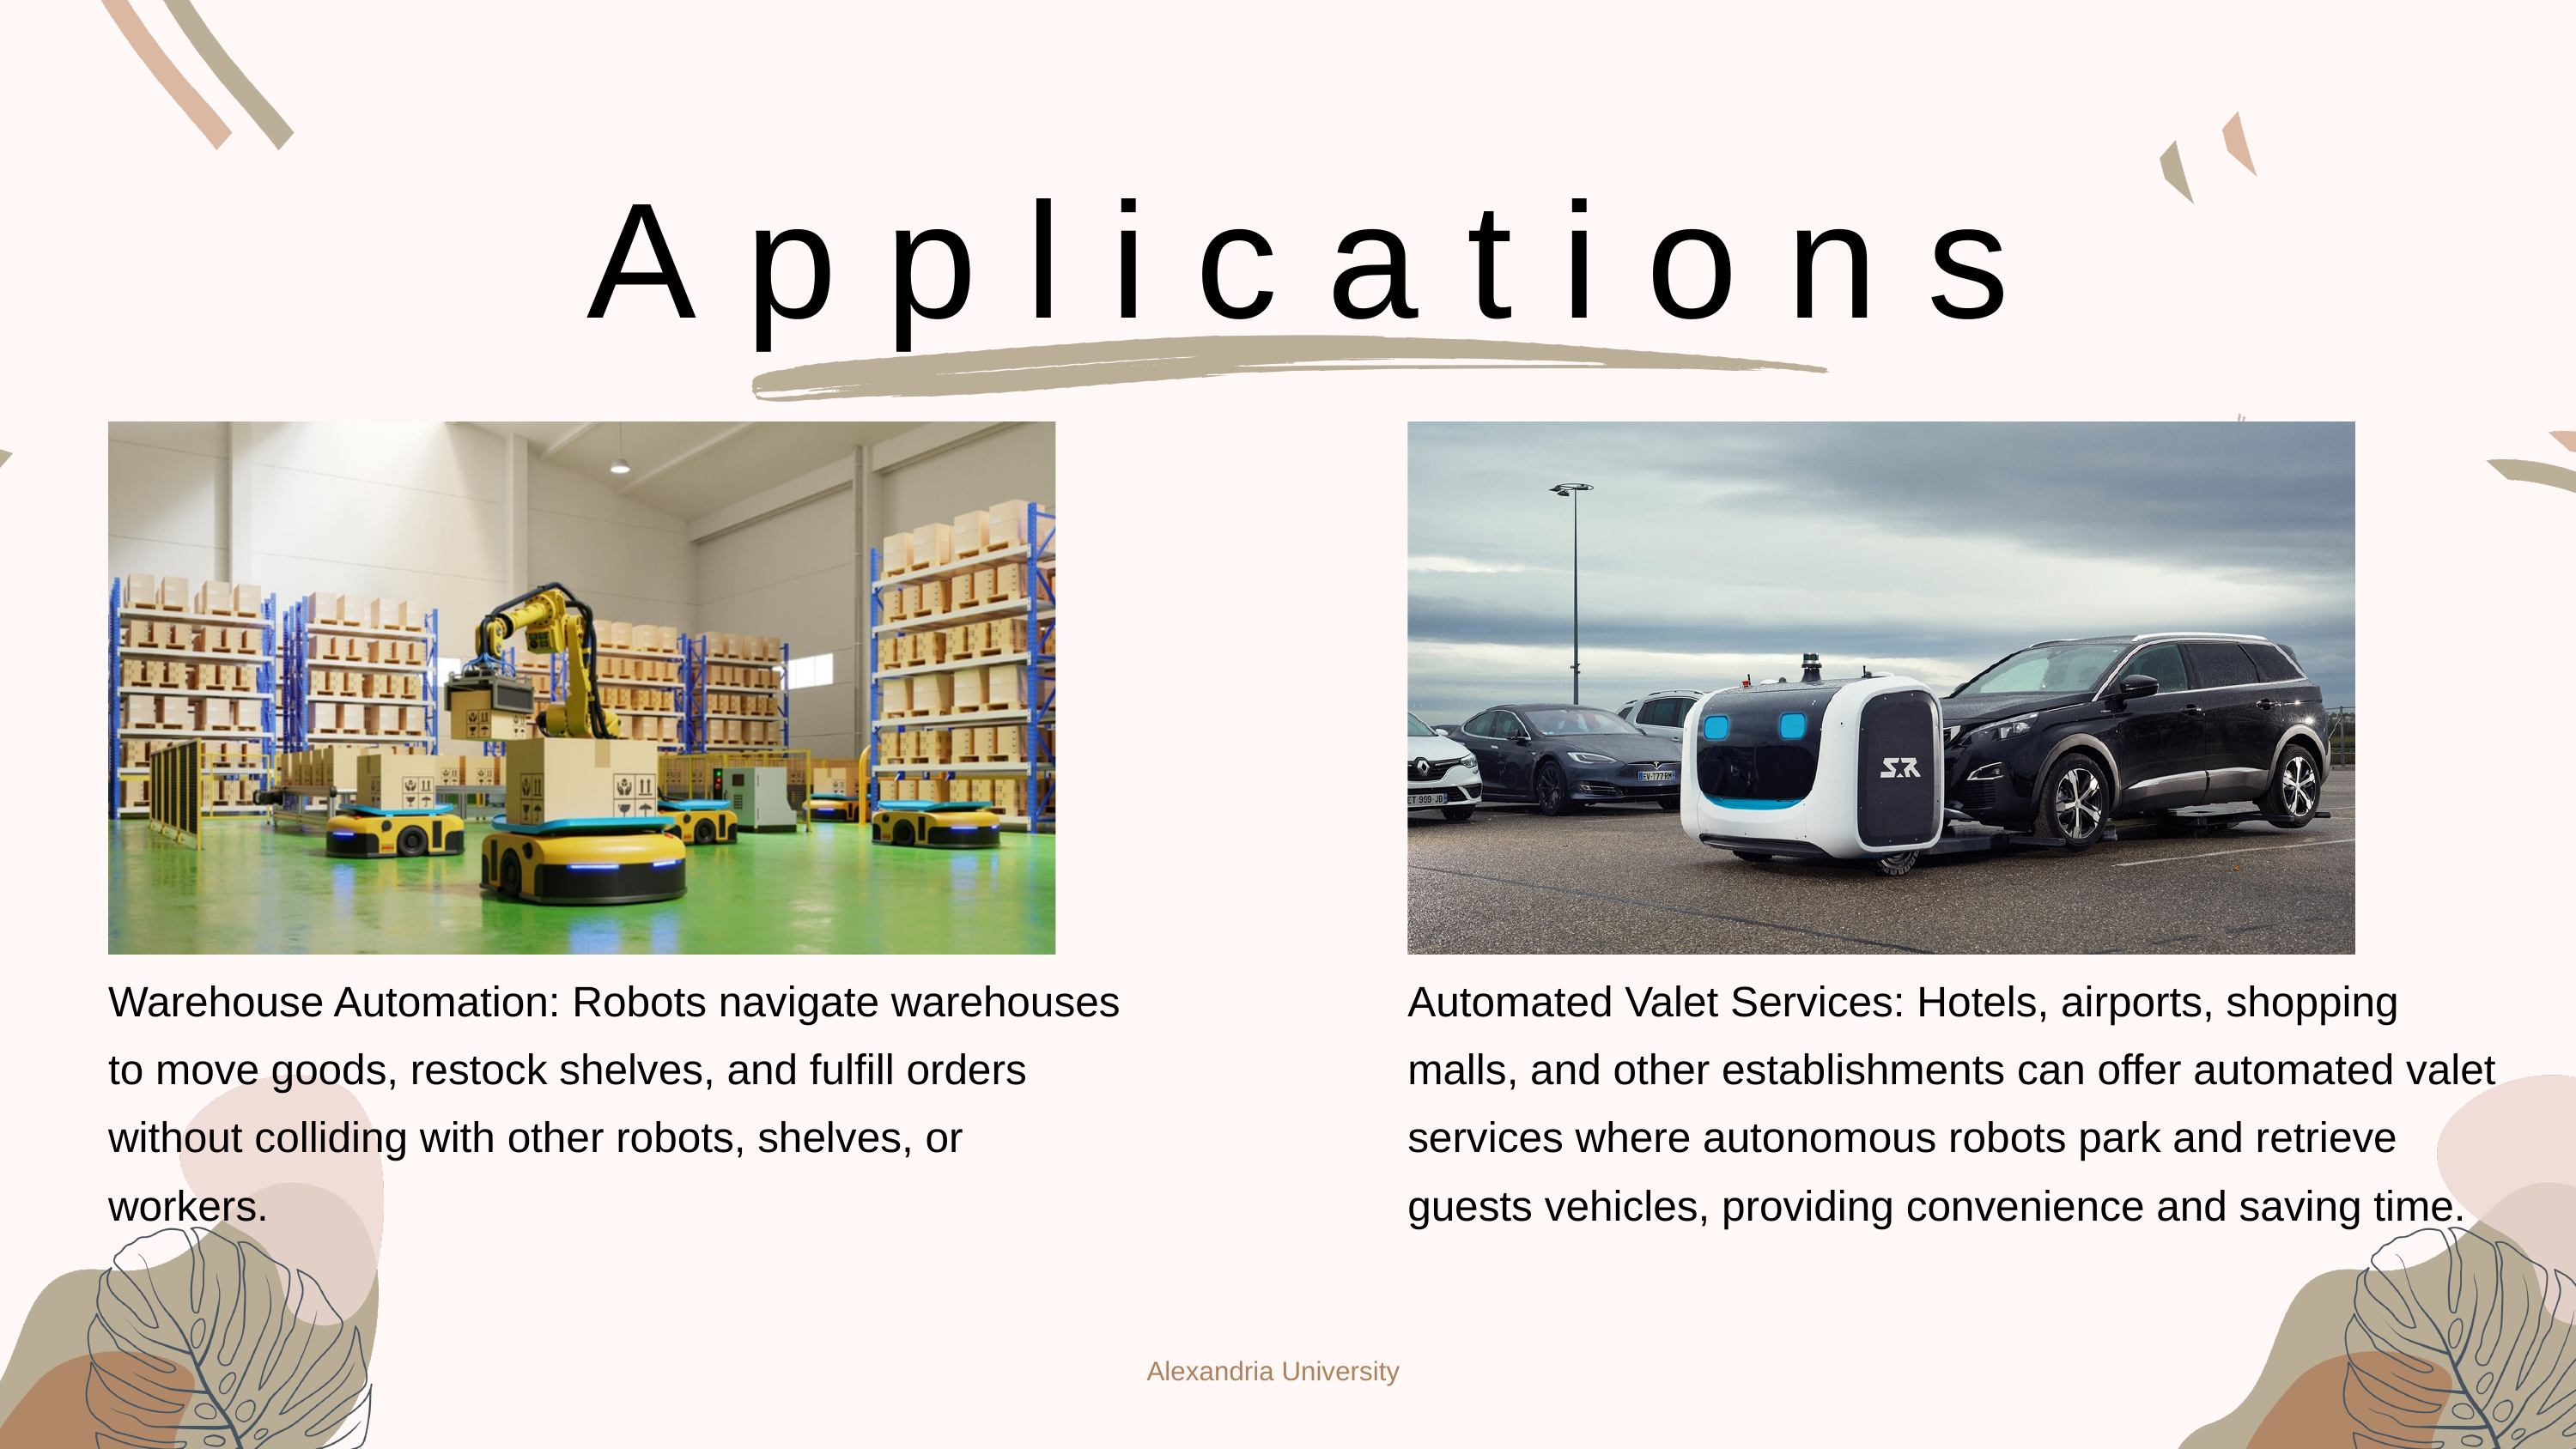

Applications

Warehouse Automation: Robots navigate warehouses to move goods, restock shelves, and fulfill orders without colliding with other robots, shelves, or workers.
Automated Valet Services: Hotels, airports, shopping malls, and other establishments can offer automated valet services where autonomous robots park and retrieve guests vehicles, providing convenience and saving time.

Alexandria University